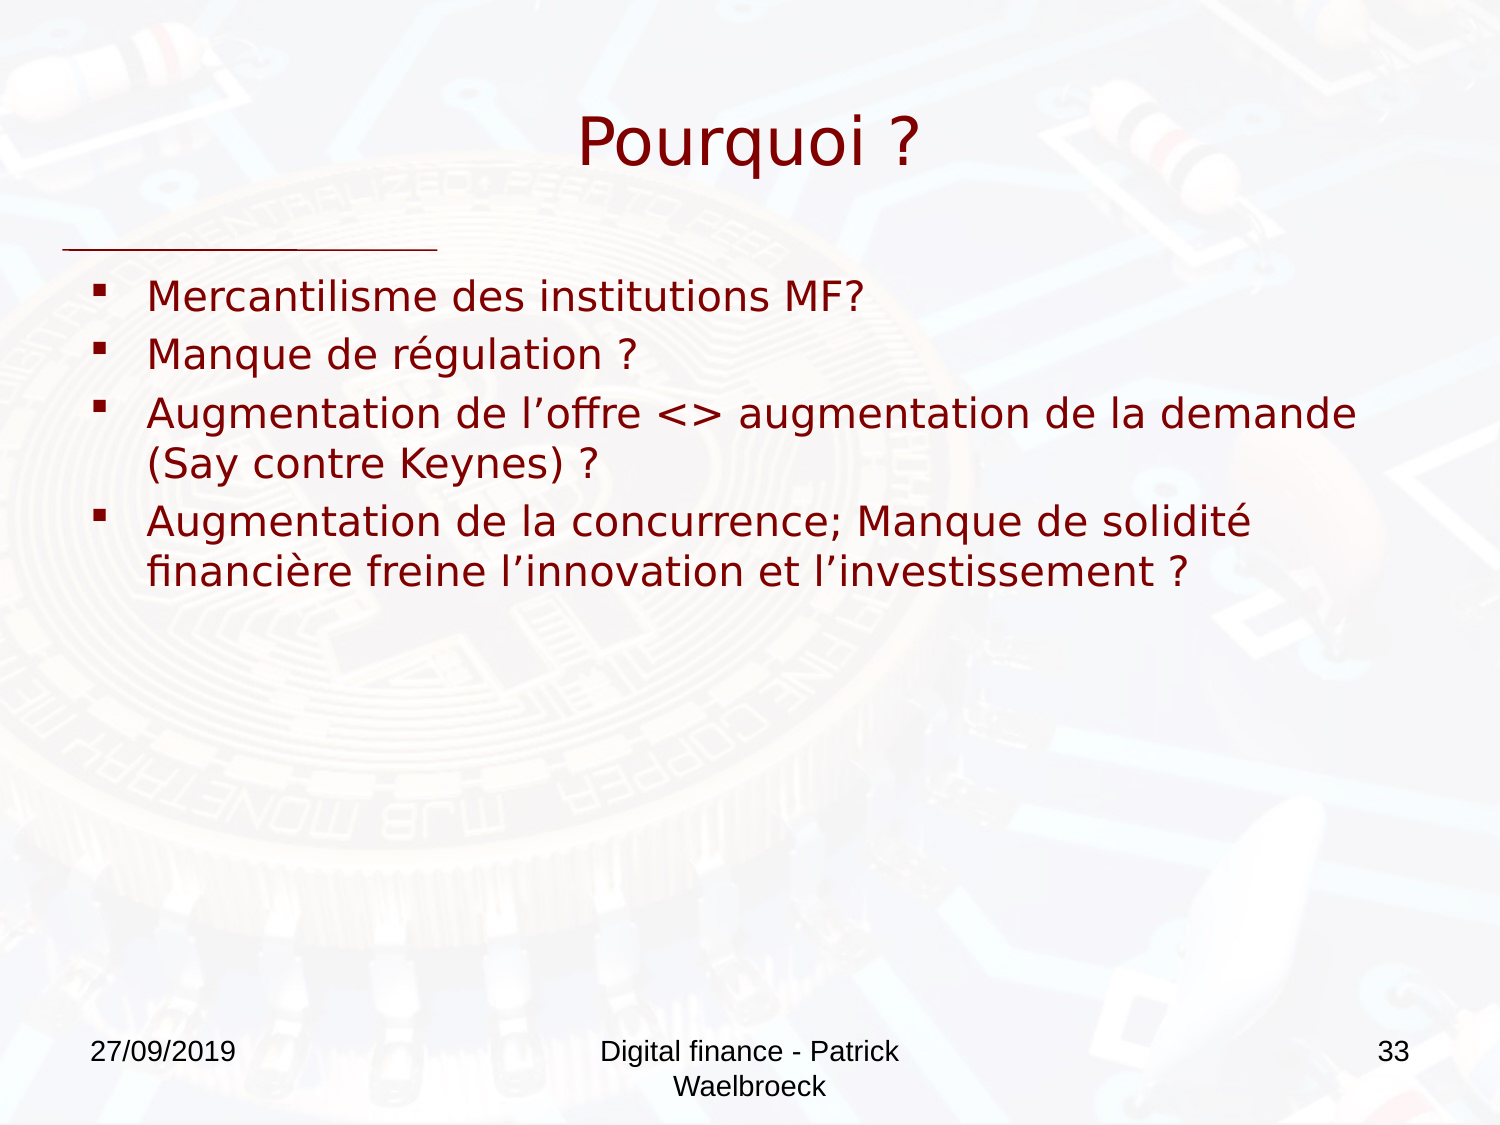

# Pourquoi ?

Mercantilisme des institutions MF?
Manque de régulation ?
Augmentation de l’offre <> augmentation de la demande (Say contre Keynes) ?
Augmentation de la concurrence; Manque de solidité financière freine l’innovation et l’investissement ?

27/09/2019
Digital finance - Patrick Waelbroeck
33